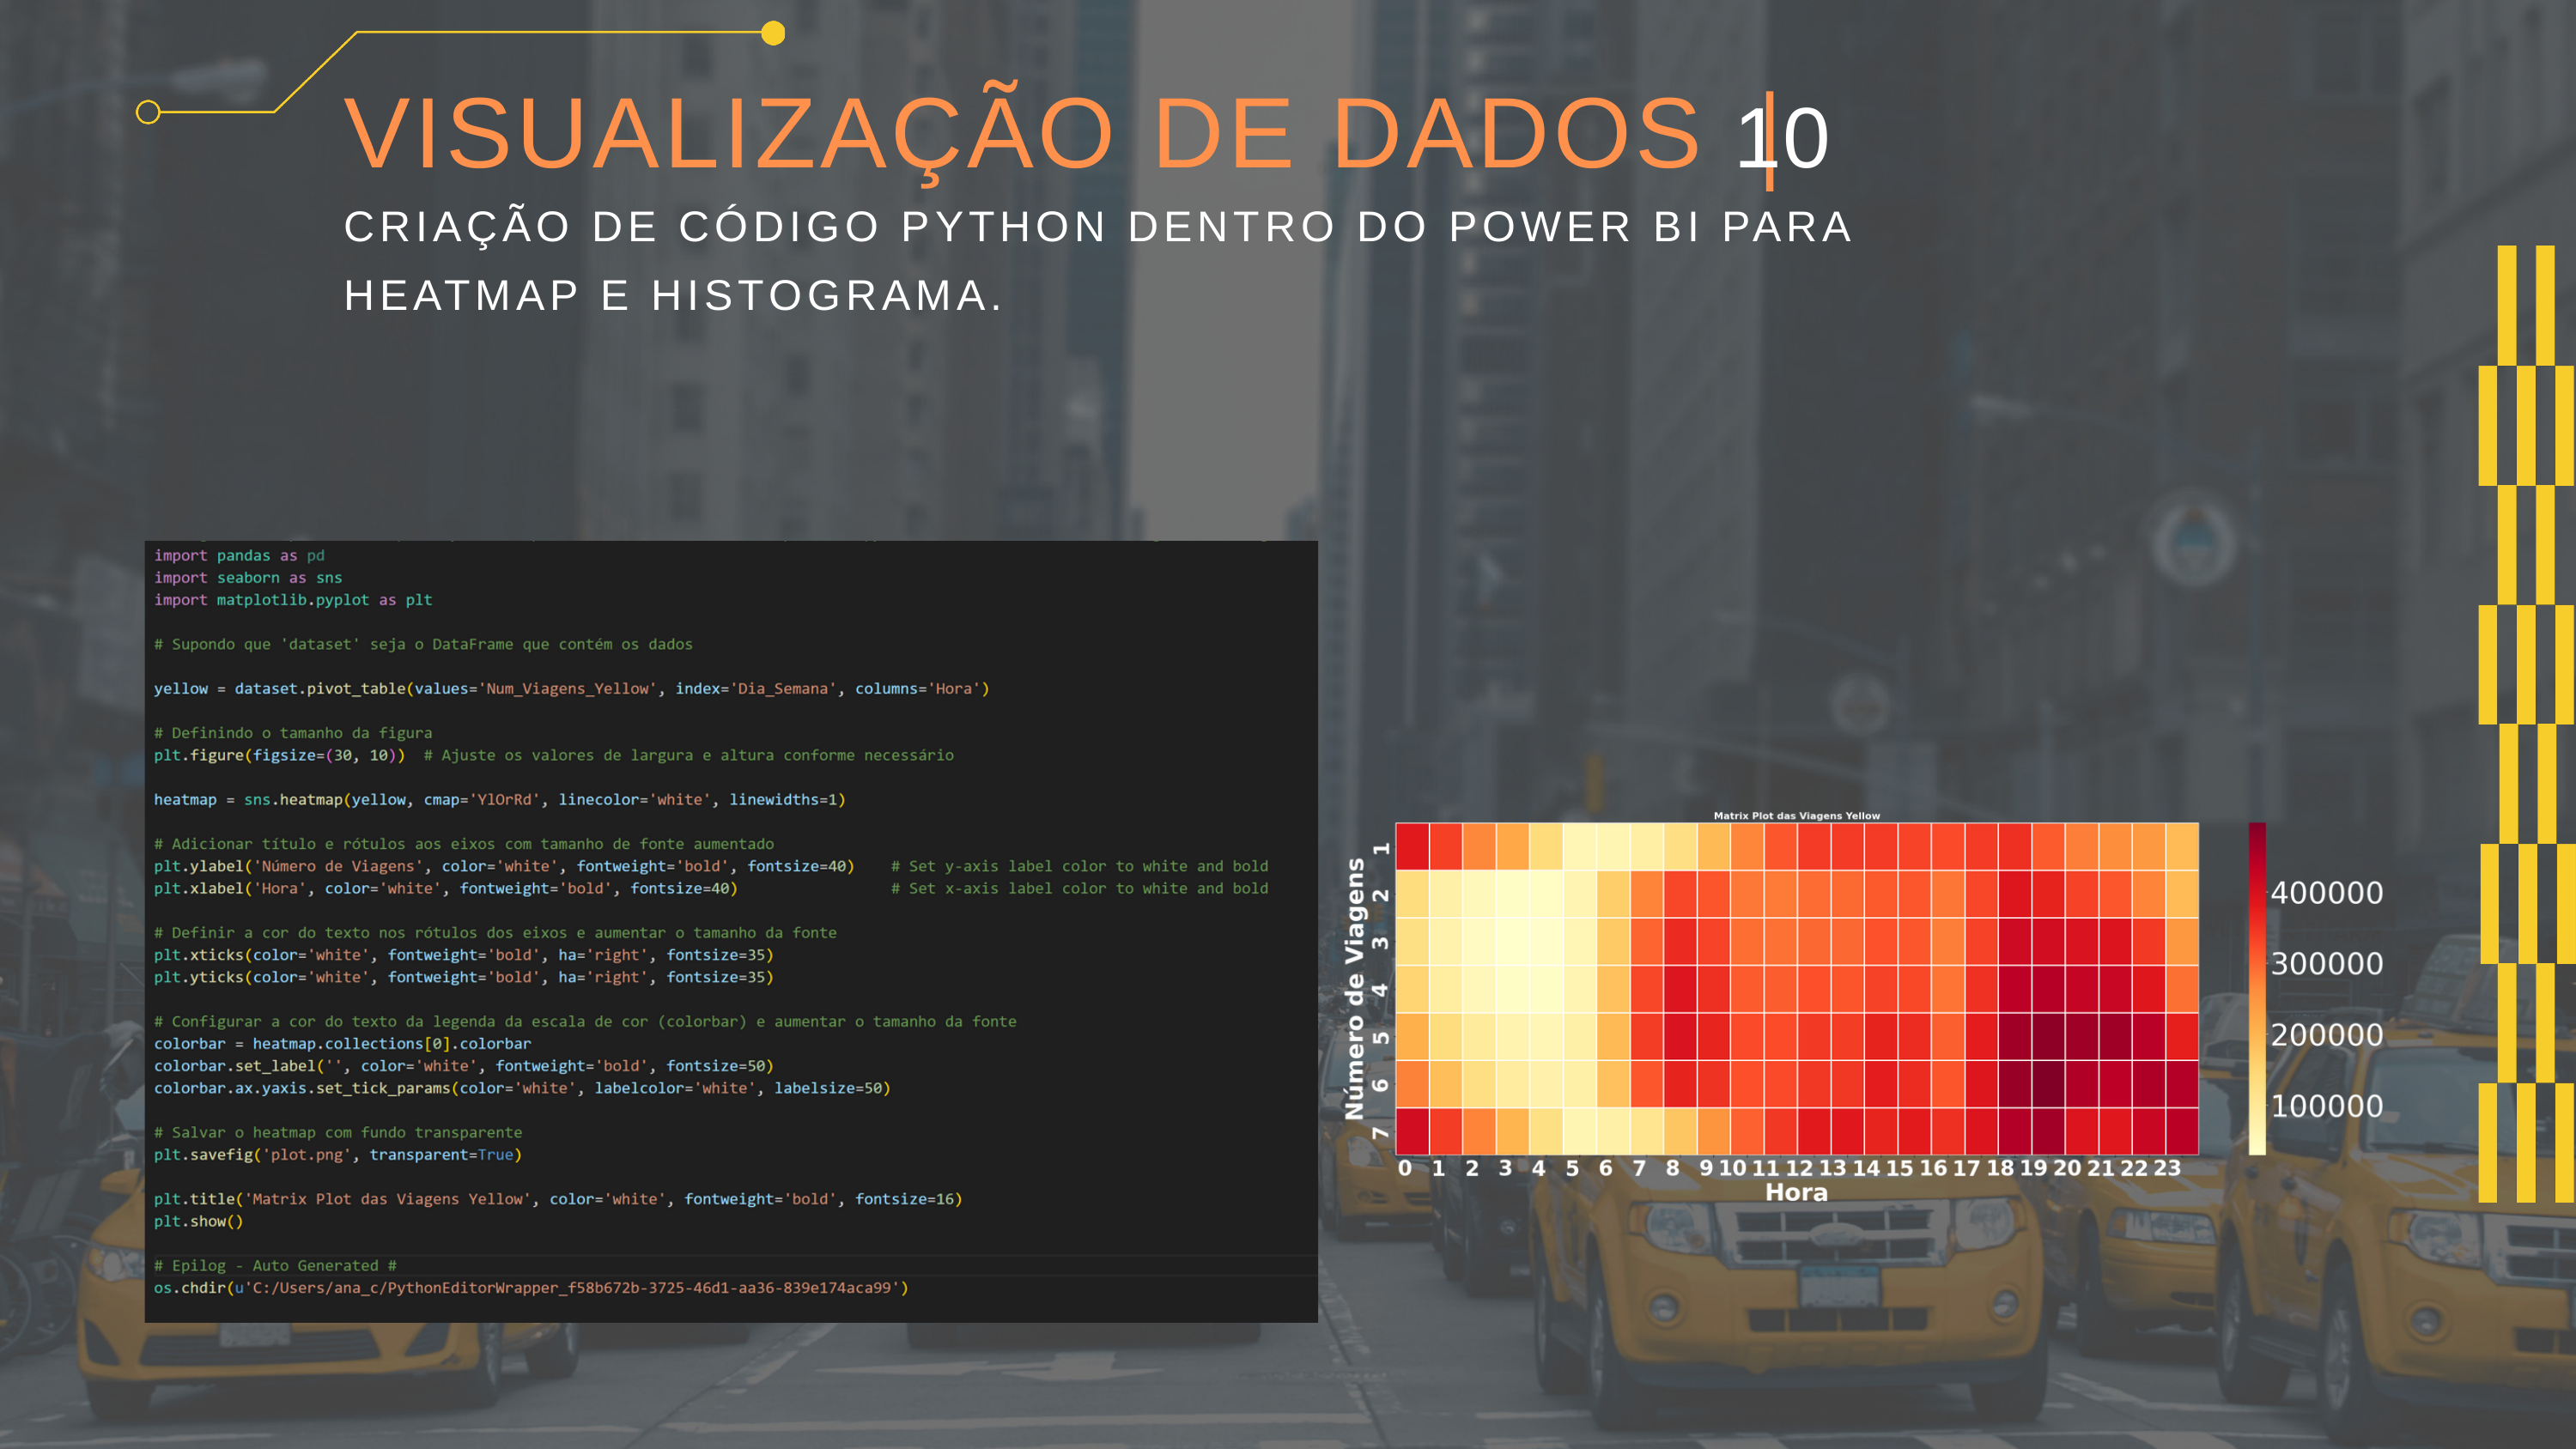

VISUALIZAÇÃO DE DADOS |
10
CRIAÇÃO DE CÓDIGO PYTHON DENTRO DO POWER BI PARA HEATMAP E HISTOGRAMA.